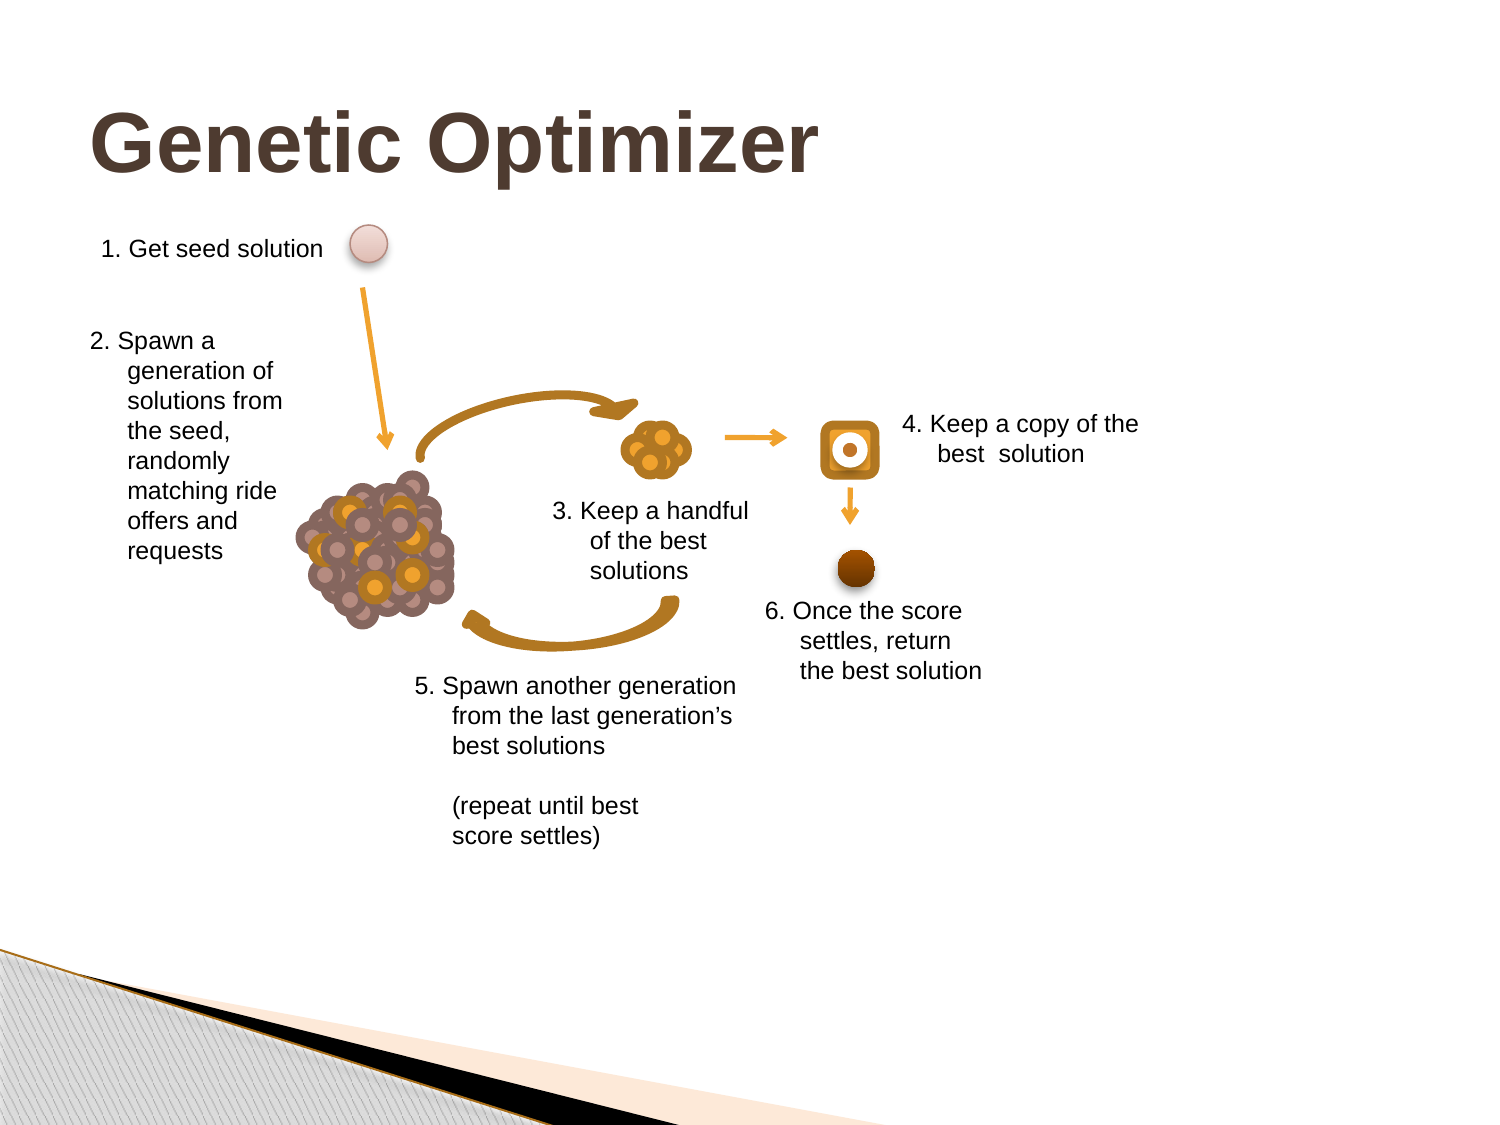

# Genetic Optimizer
1. Get seed solution

2. Spawn a generation of
solutions from the seed, randomly matching ride offers and requests
4. Keep a copy of the
     best  solution

3. Keep a handful of the best solutions

6. Once the score
     settles, return
     the best solution
5. Spawn another generation from the last generation’s best solutions

	(repeat until best
	score settles)